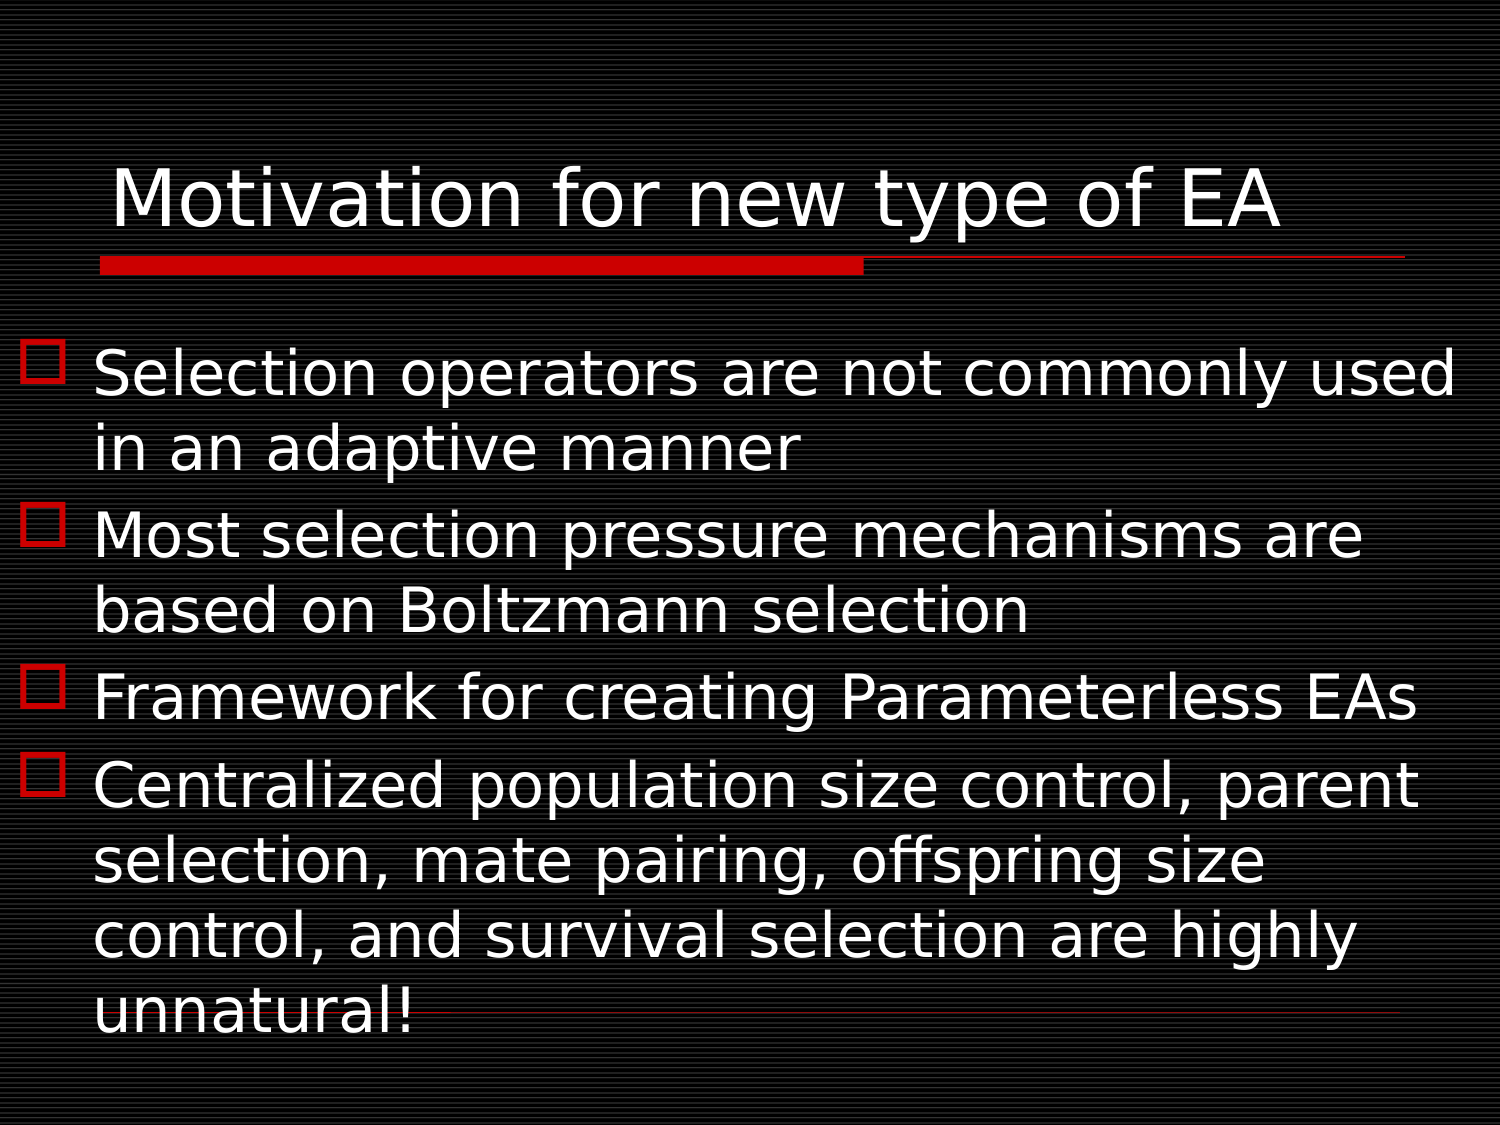

# Motivation for new type of EA
Selection operators are not commonly used in an adaptive manner
Most selection pressure mechanisms are based on Boltzmann selection
Framework for creating Parameterless EAs
Centralized population size control, parent selection, mate pairing, offspring size control, and survival selection are highly unnatural!